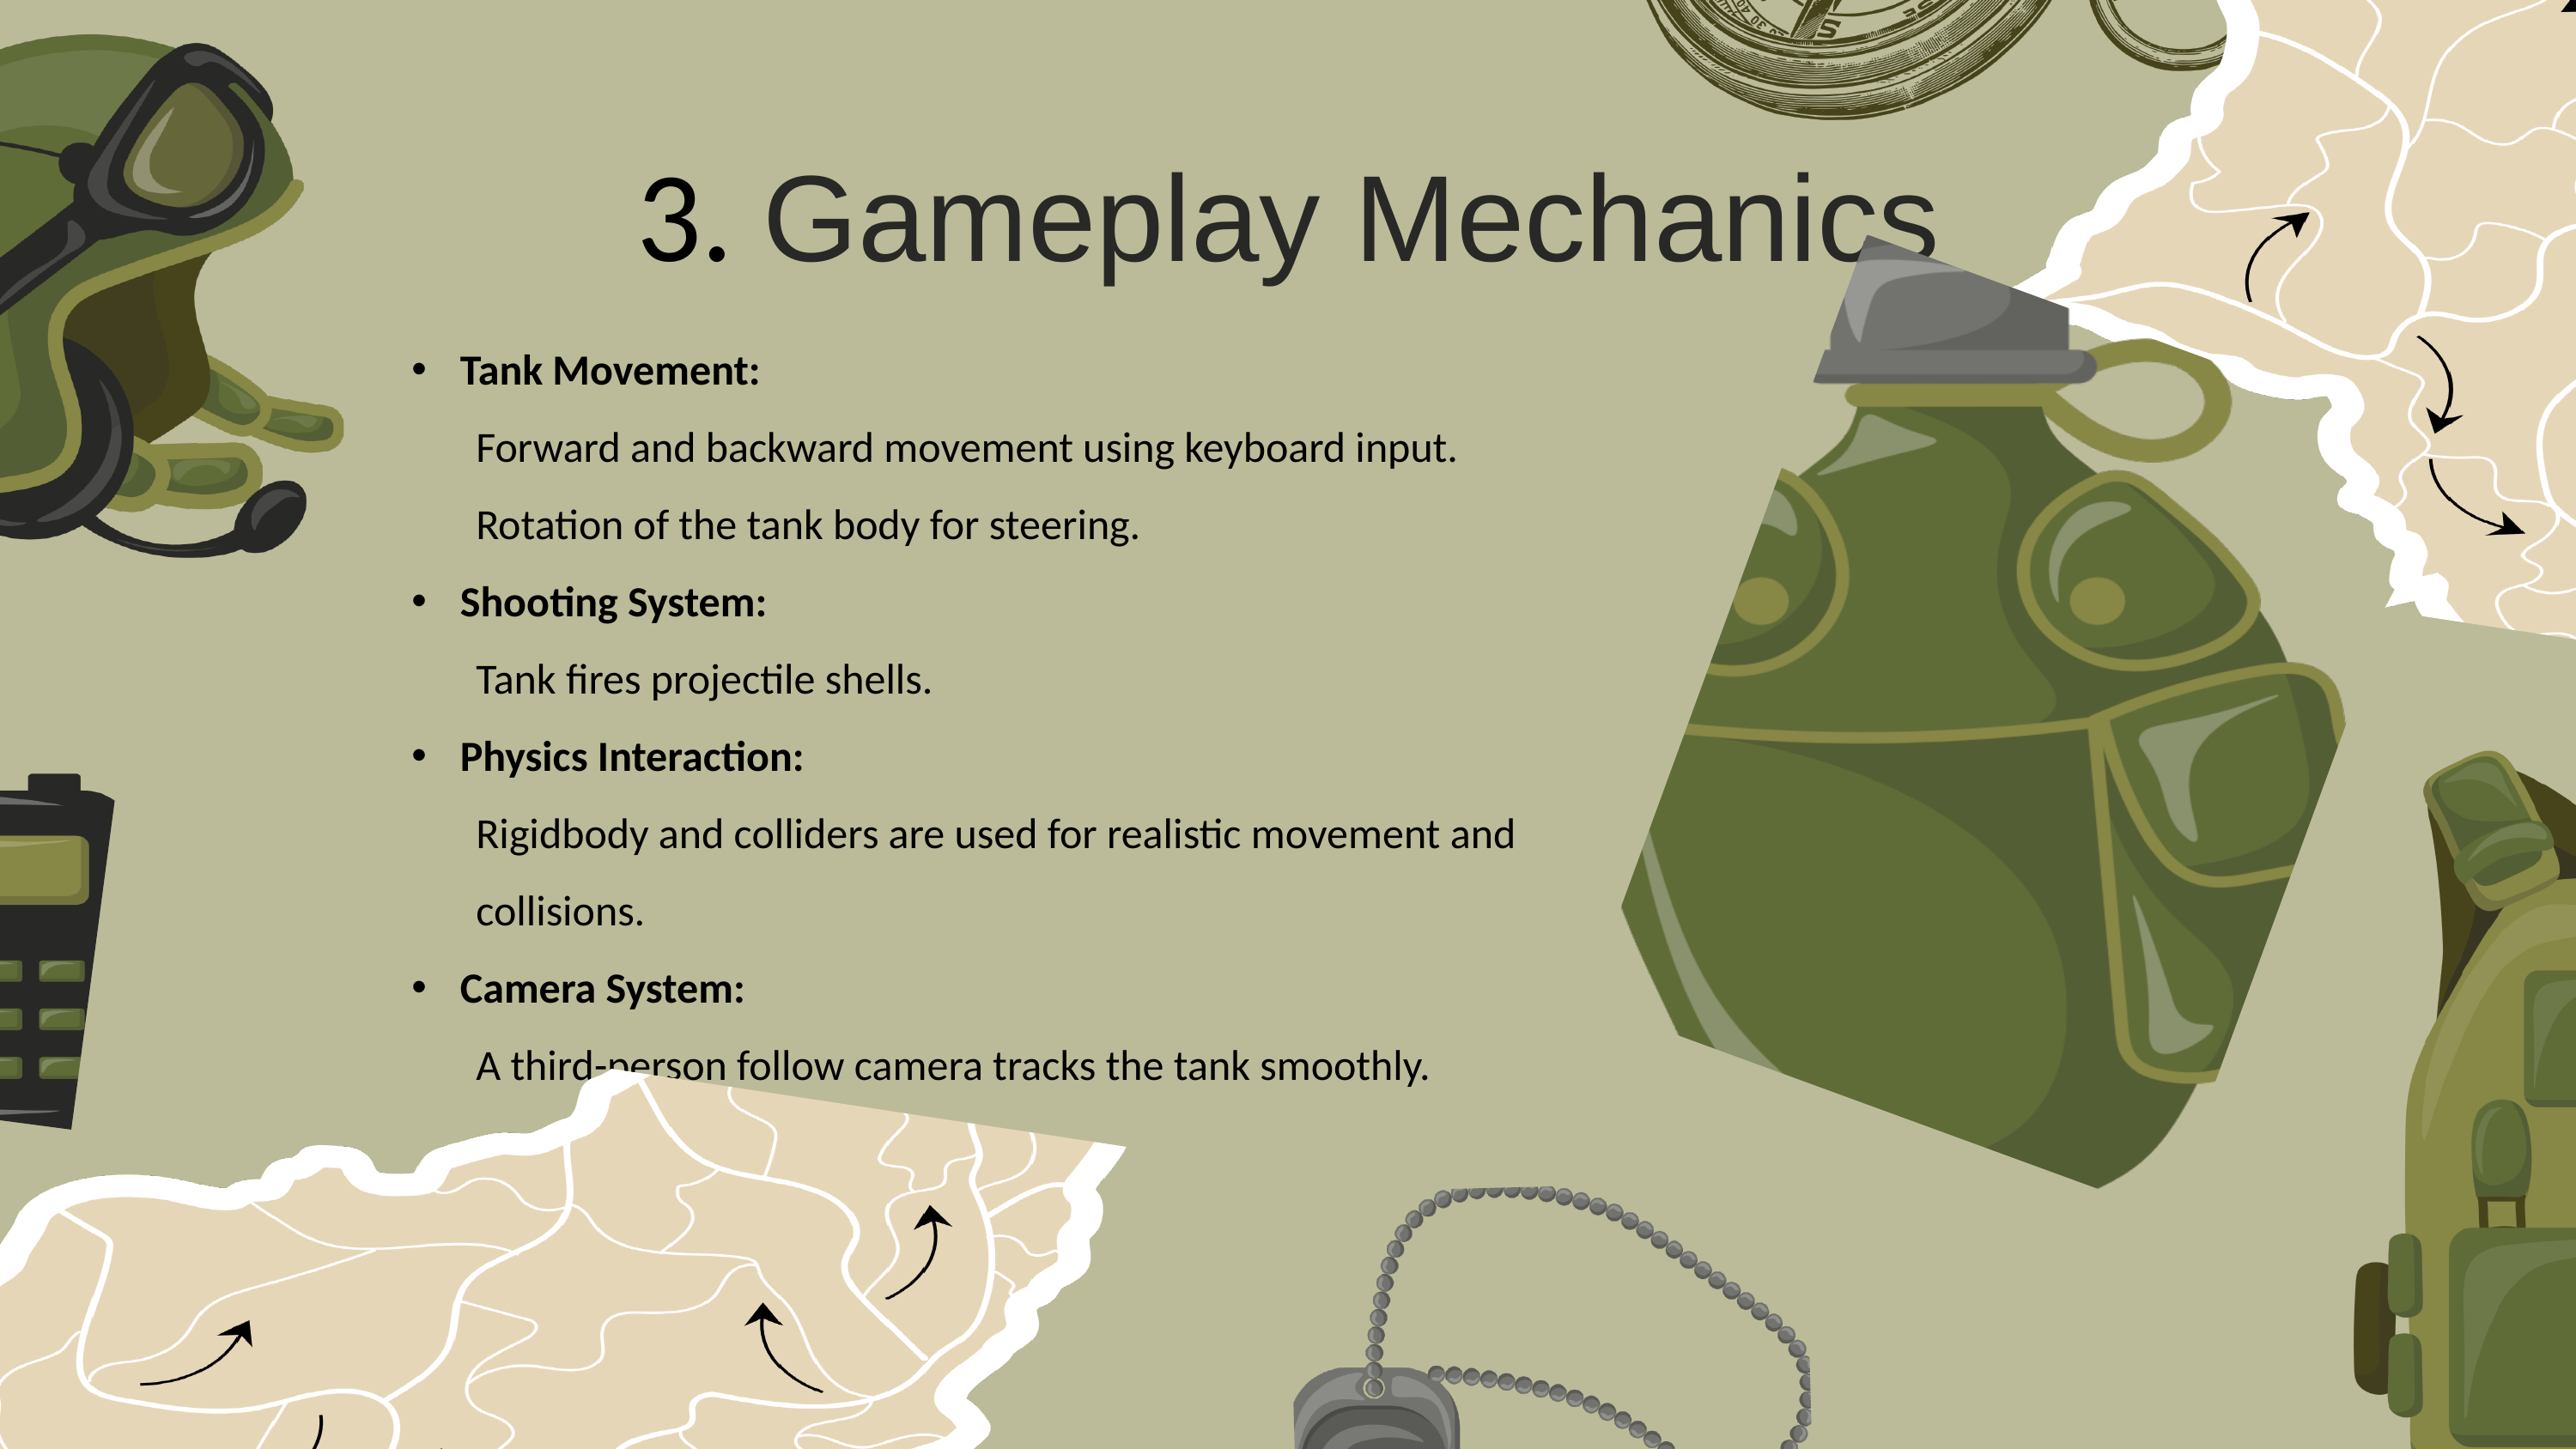

3. Gameplay Mechanics

Tank Movement:
Forward and backward movement using keyboard input.
Rotation of the tank body for steering.
Shooting System:
Tank fires projectile shells.
Physics Interaction:
Rigidbody and colliders are used for realistic movement and collisions.
Camera System:
A third-person follow camera tracks the tank smoothly.